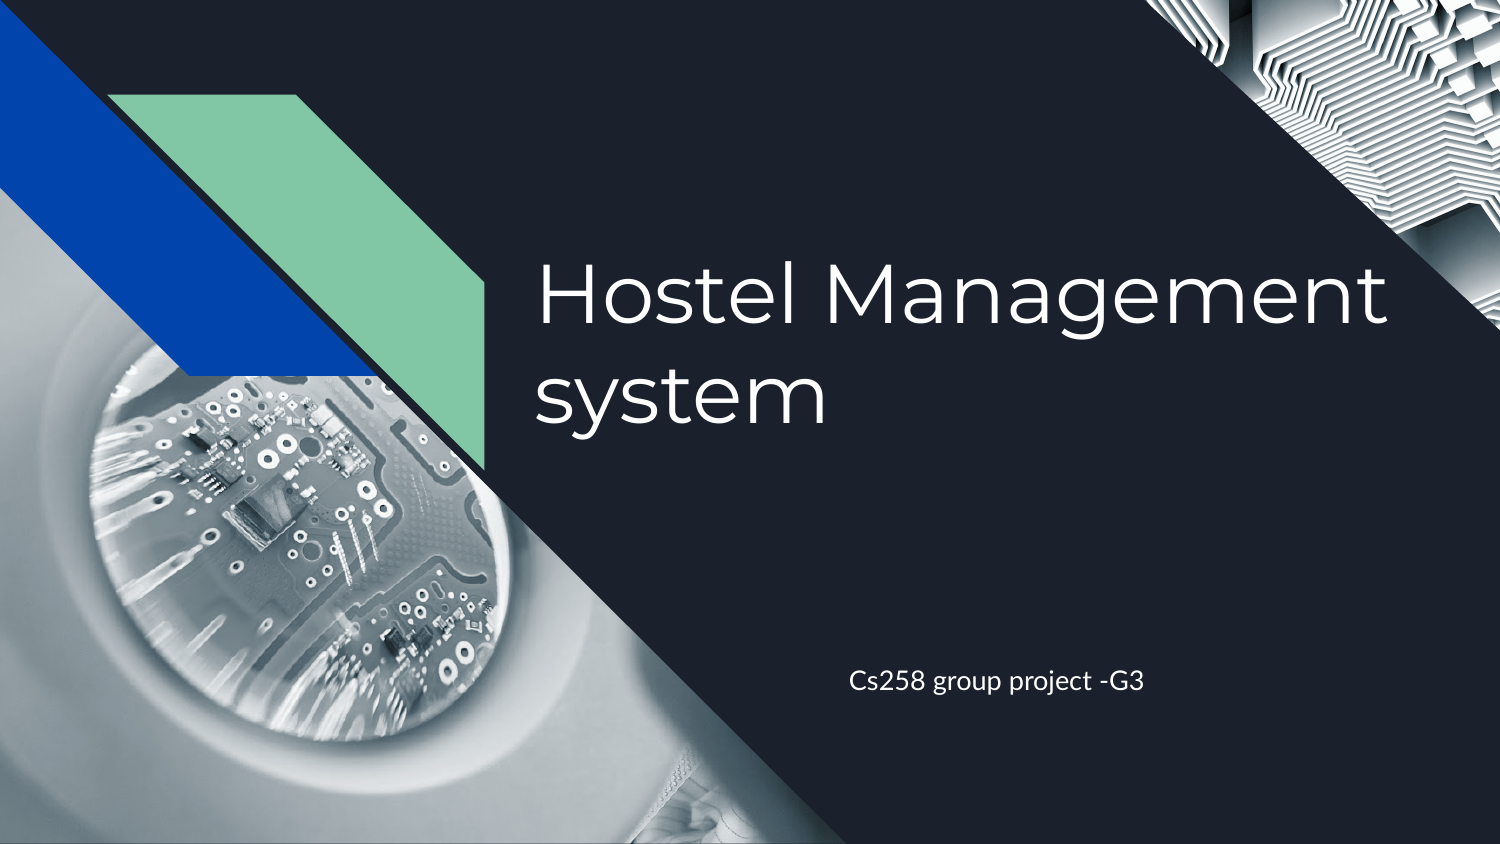

# Hostel Management system
Cs258 group project -G3